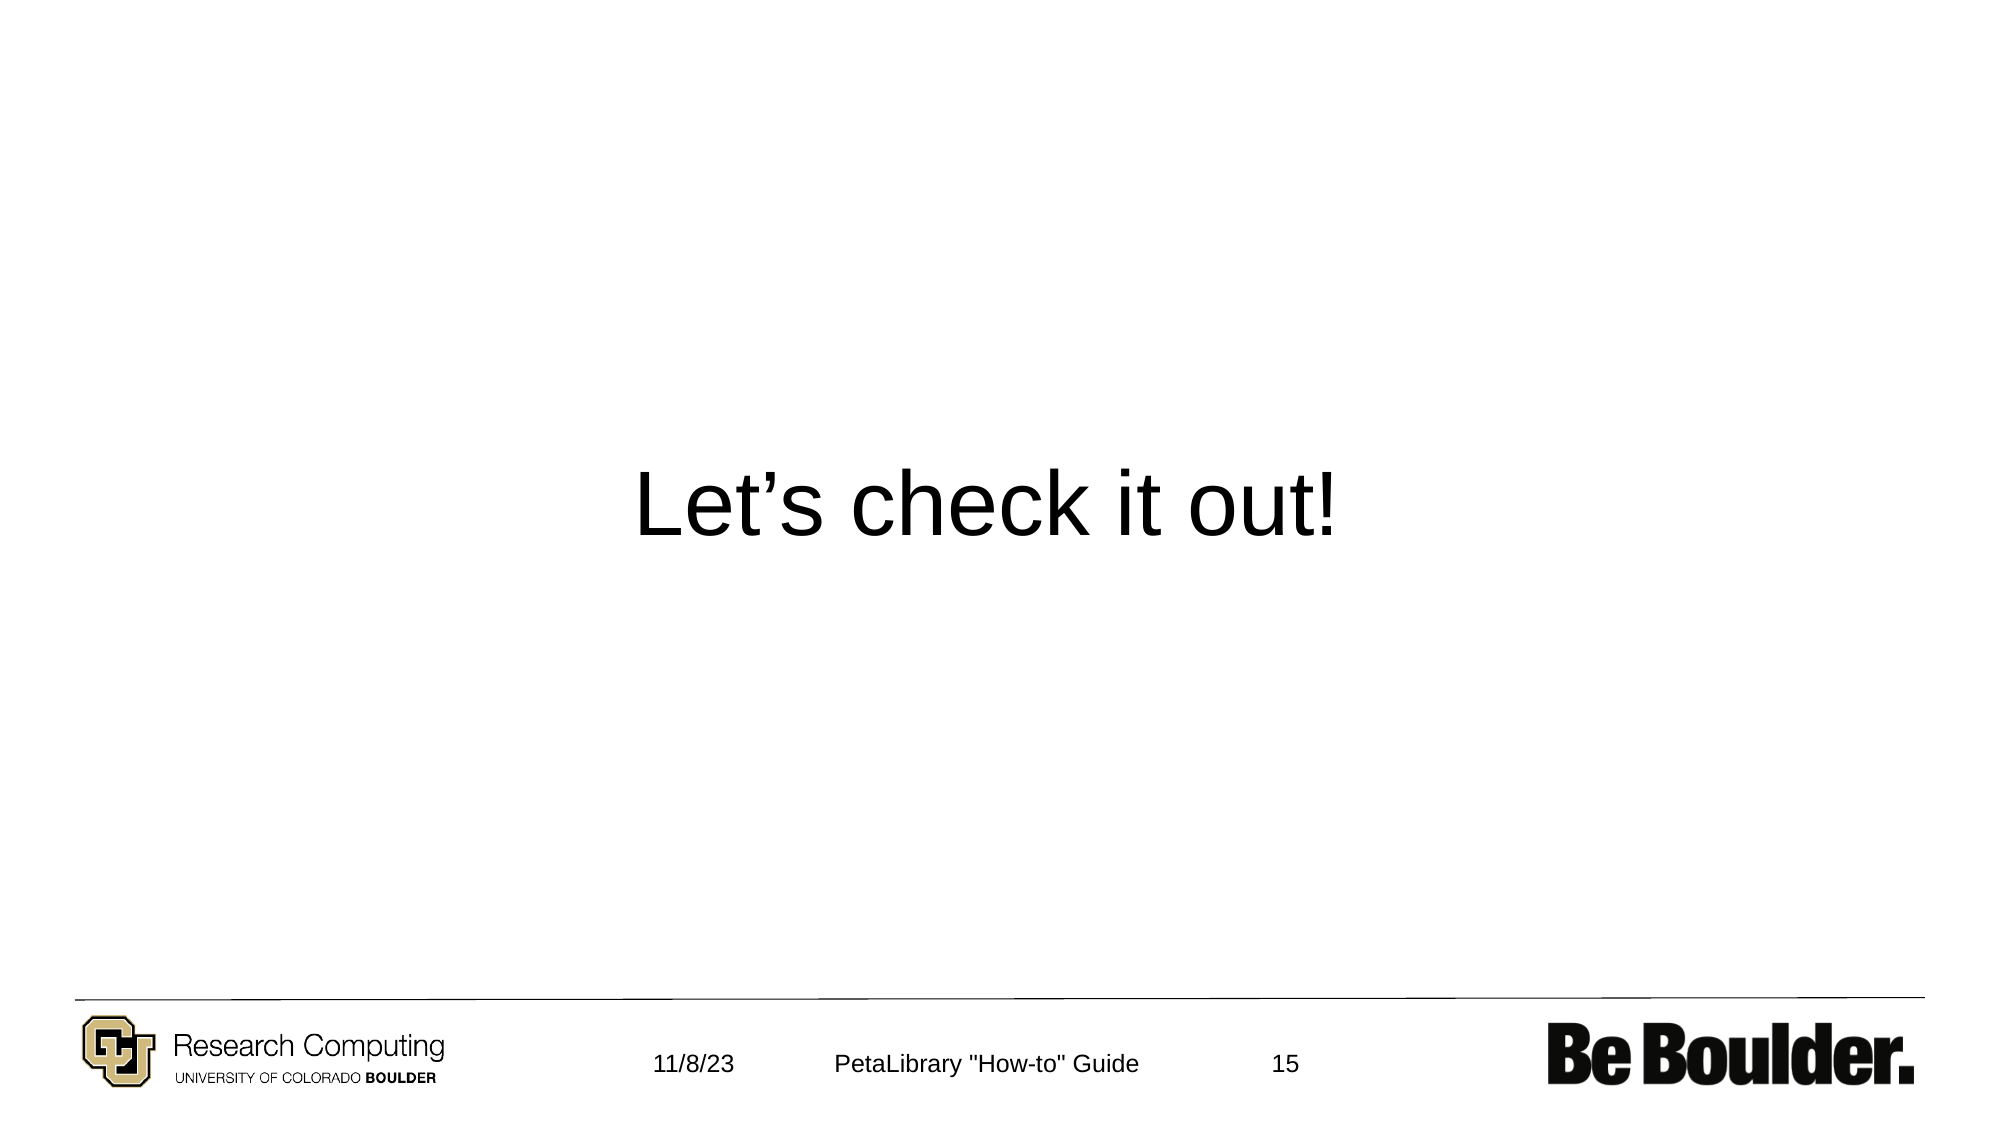

Let’s check it out!
11/8/23
15
PetaLibrary "How-to" Guide